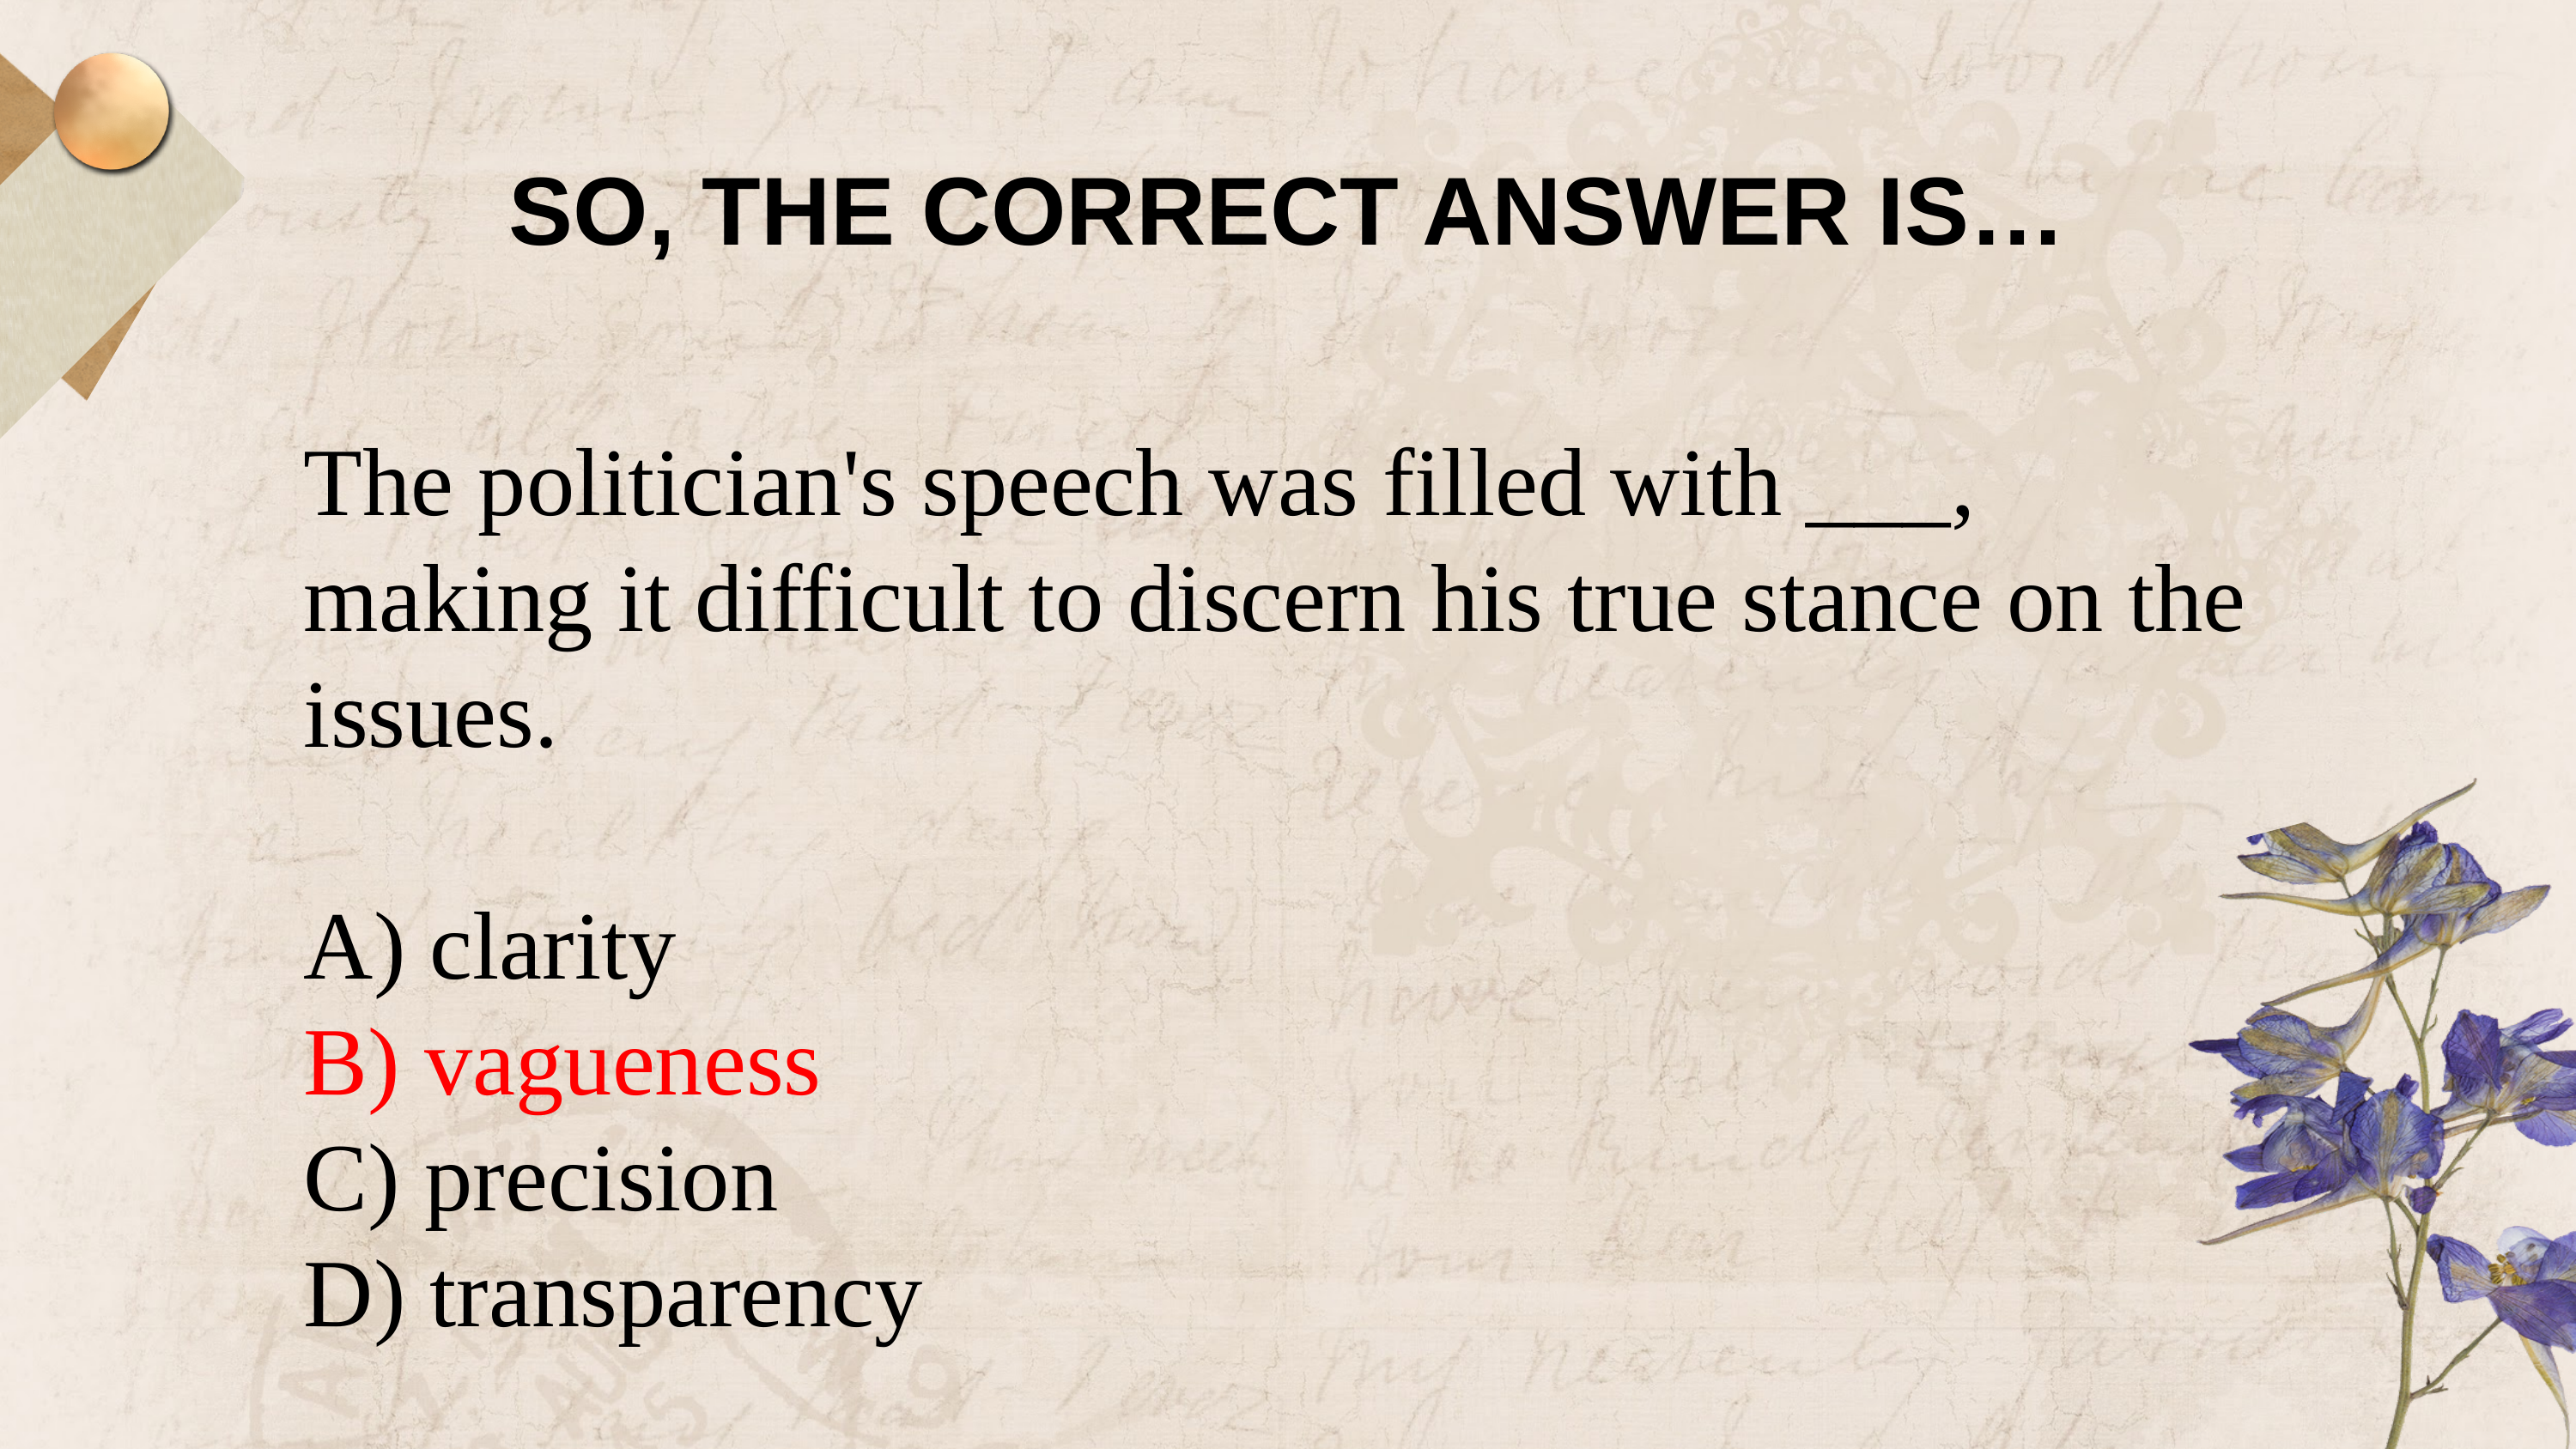

SO, THE CORRECT ANSWER IS…

The politician's speech was filled with ___, making it difficult to discern his true stance on the issues.

A) clarity
B) vagueness
C) precision
D) transparency